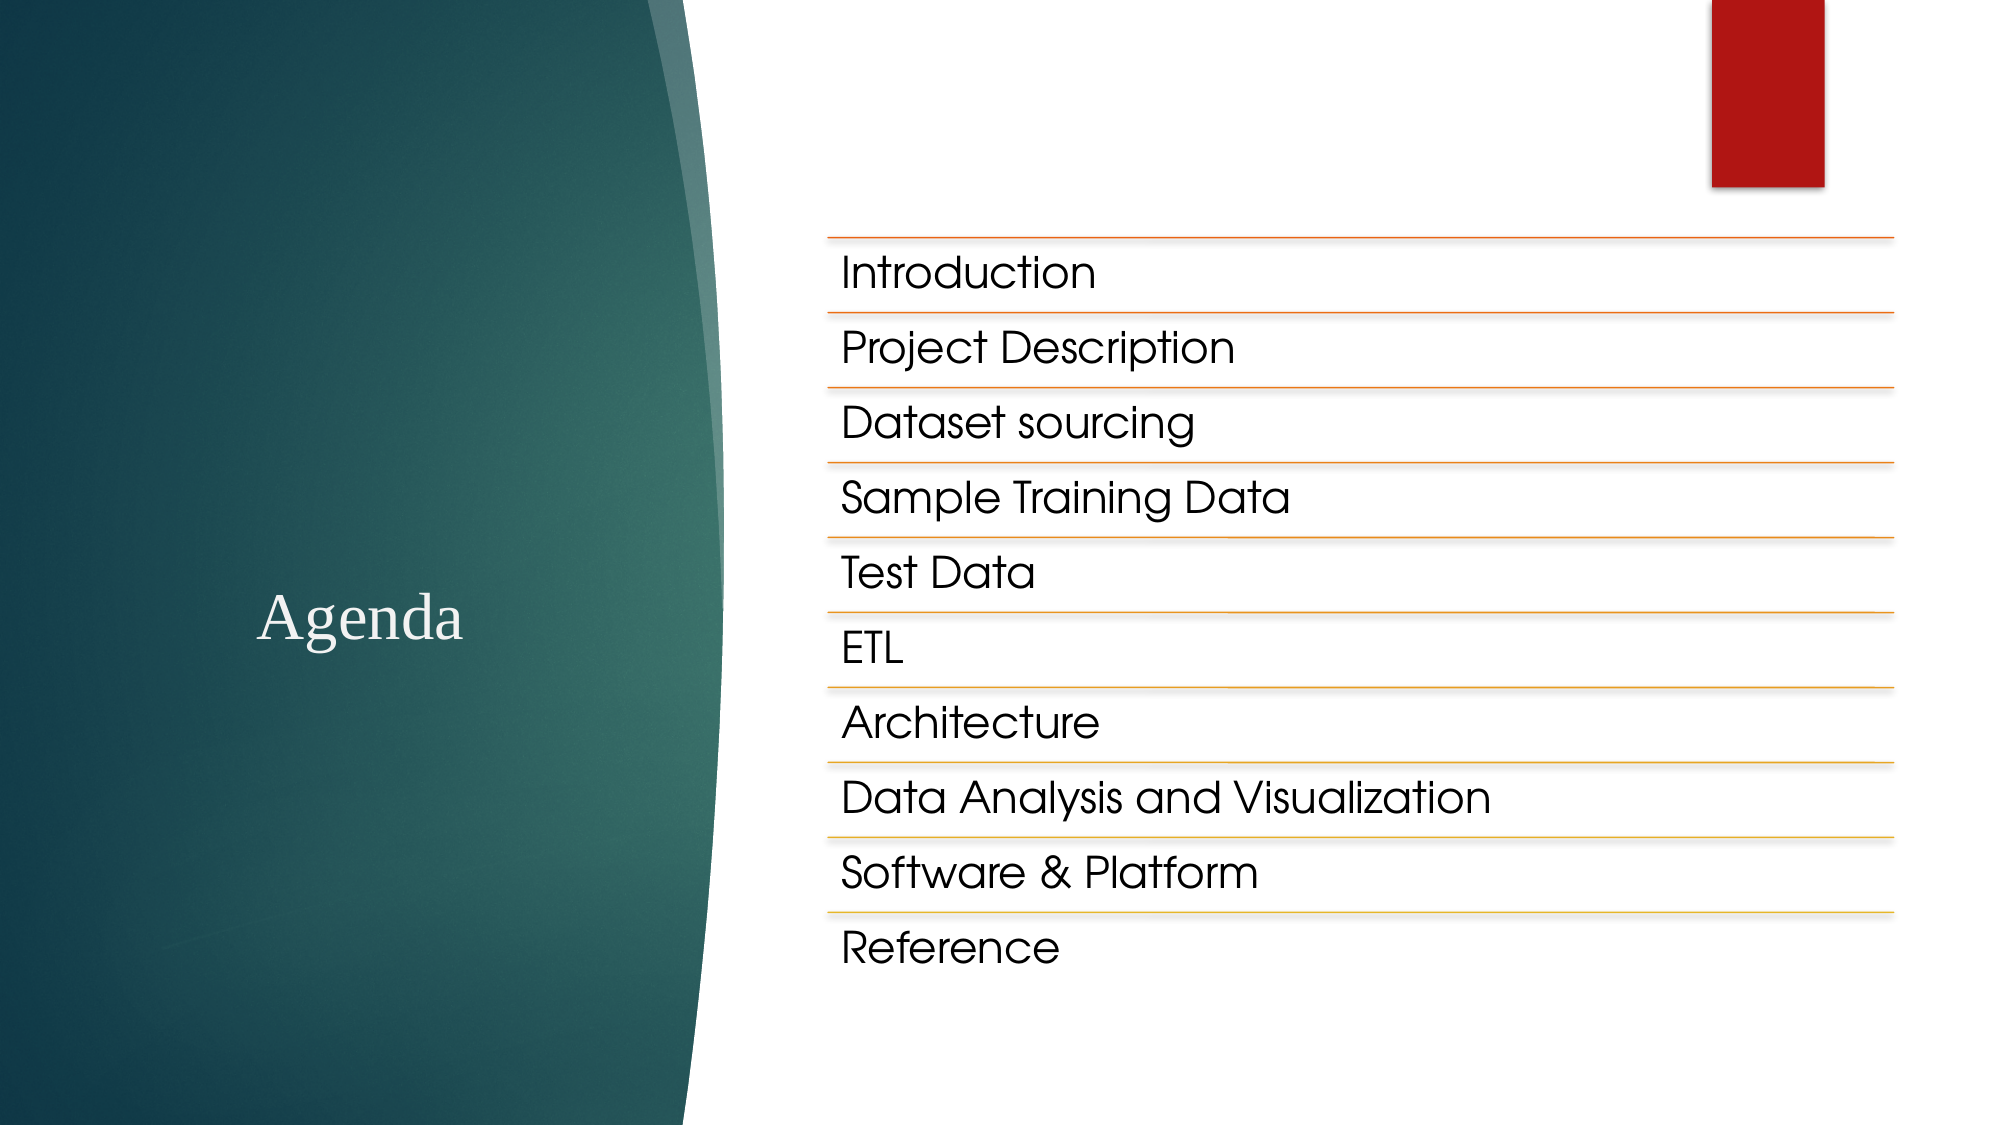

# Agenda
Introduction
Project Description
Dataset sourcing
Sample Training Data
Test Data
ETL
Architecture
Data Analysis and Visualization
Software & Platform
Reference